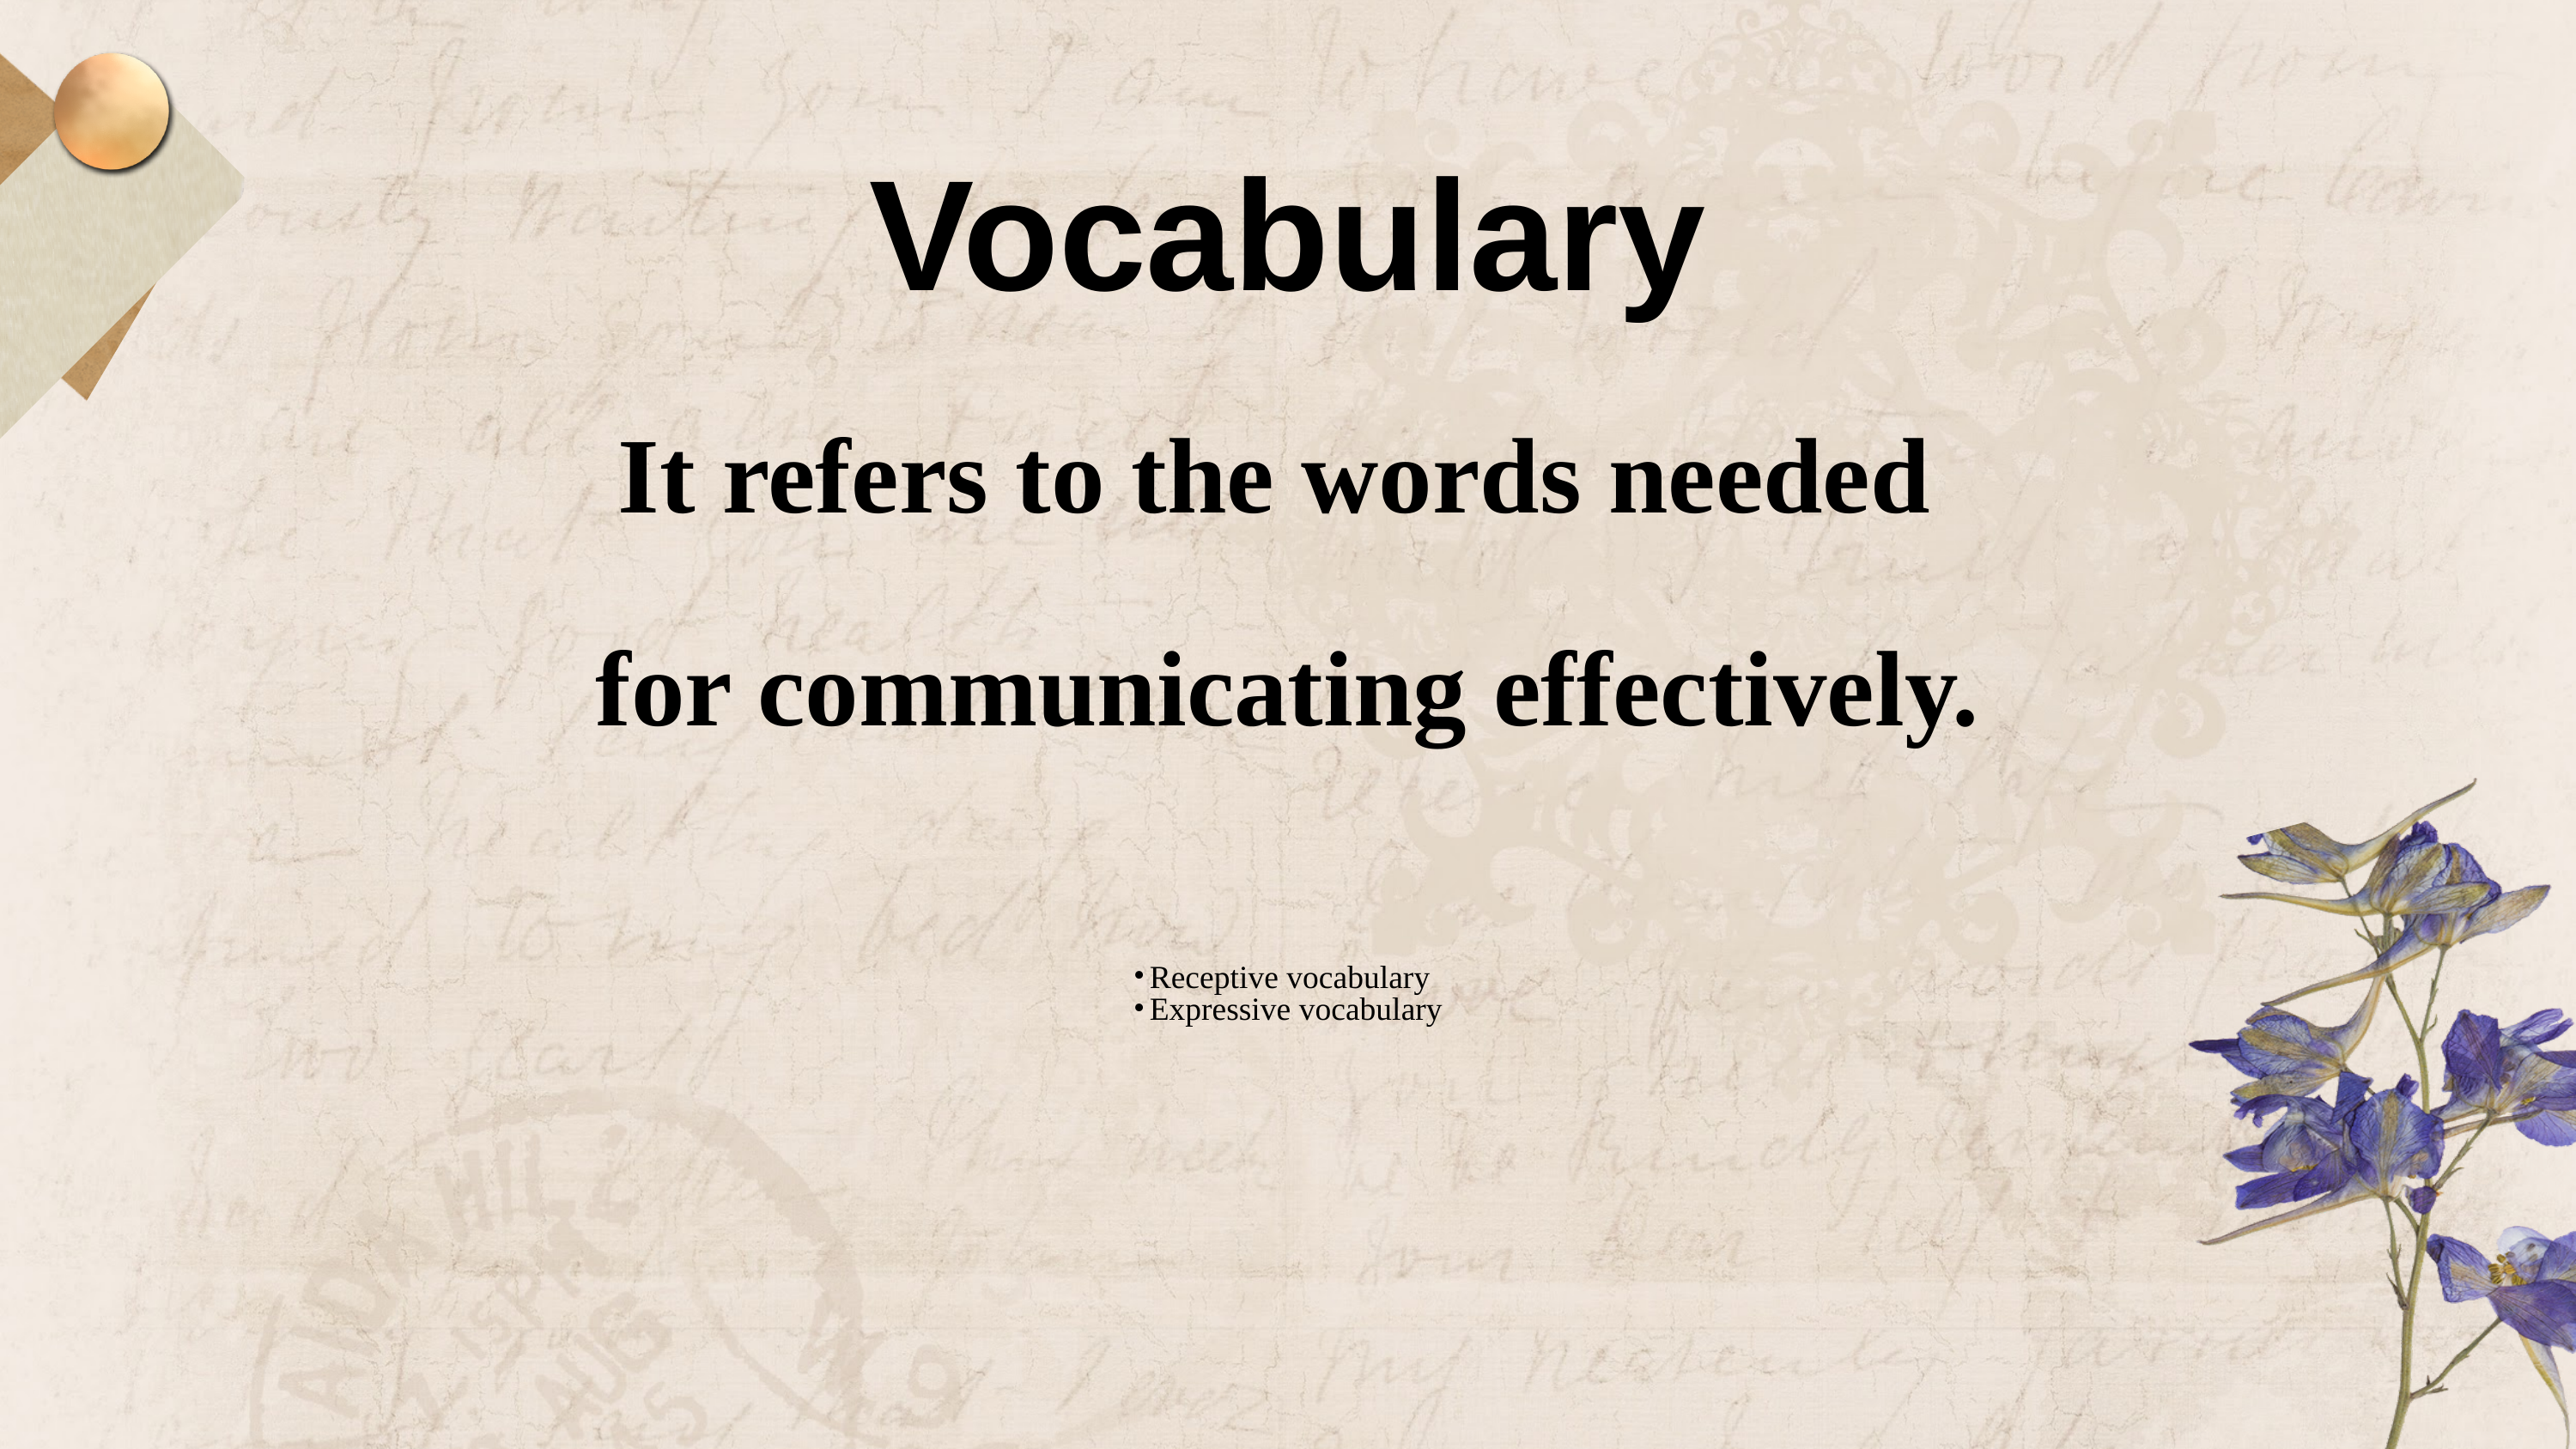

Vocabulary
It refers to the words needed
for communicating effectively.

Receptive vocabulary
Expressive vocabulary